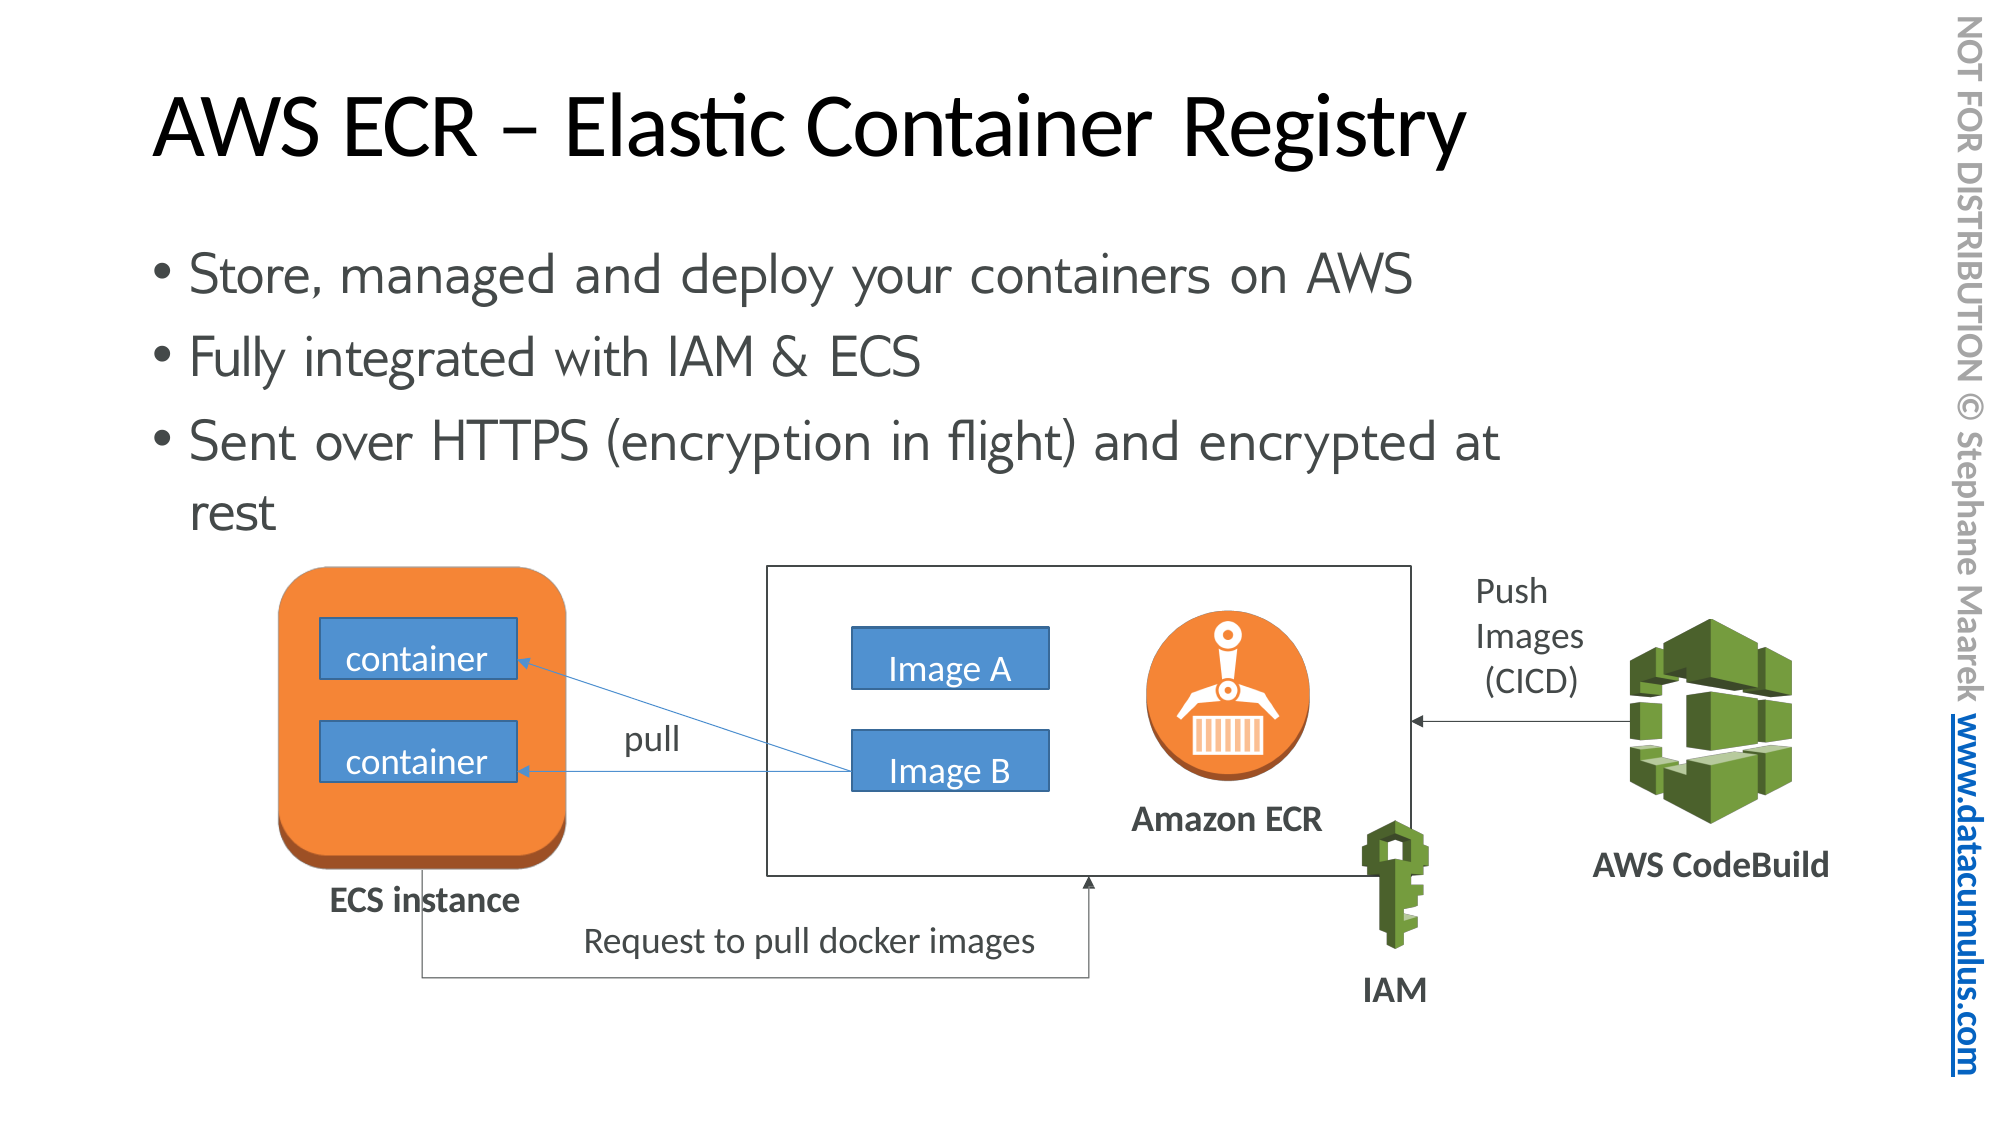

NOT FOR DISTRIBUTION © Stephane Maarek www.datacumulus.com
# AWS ECR – Elastic Container Registry
Store, managed and deploy your containers on AWS
Fully integrated with IAM & ECS
Sent over HTTPS (encryption in flight) and encrypted at rest
Push  Images  (CICD)

container

Image A

pull

container
Image B

Amazon ECR

AWS CodeBuild

ECS instance
Request to pull docker images
IAM
© Stephane Maarek